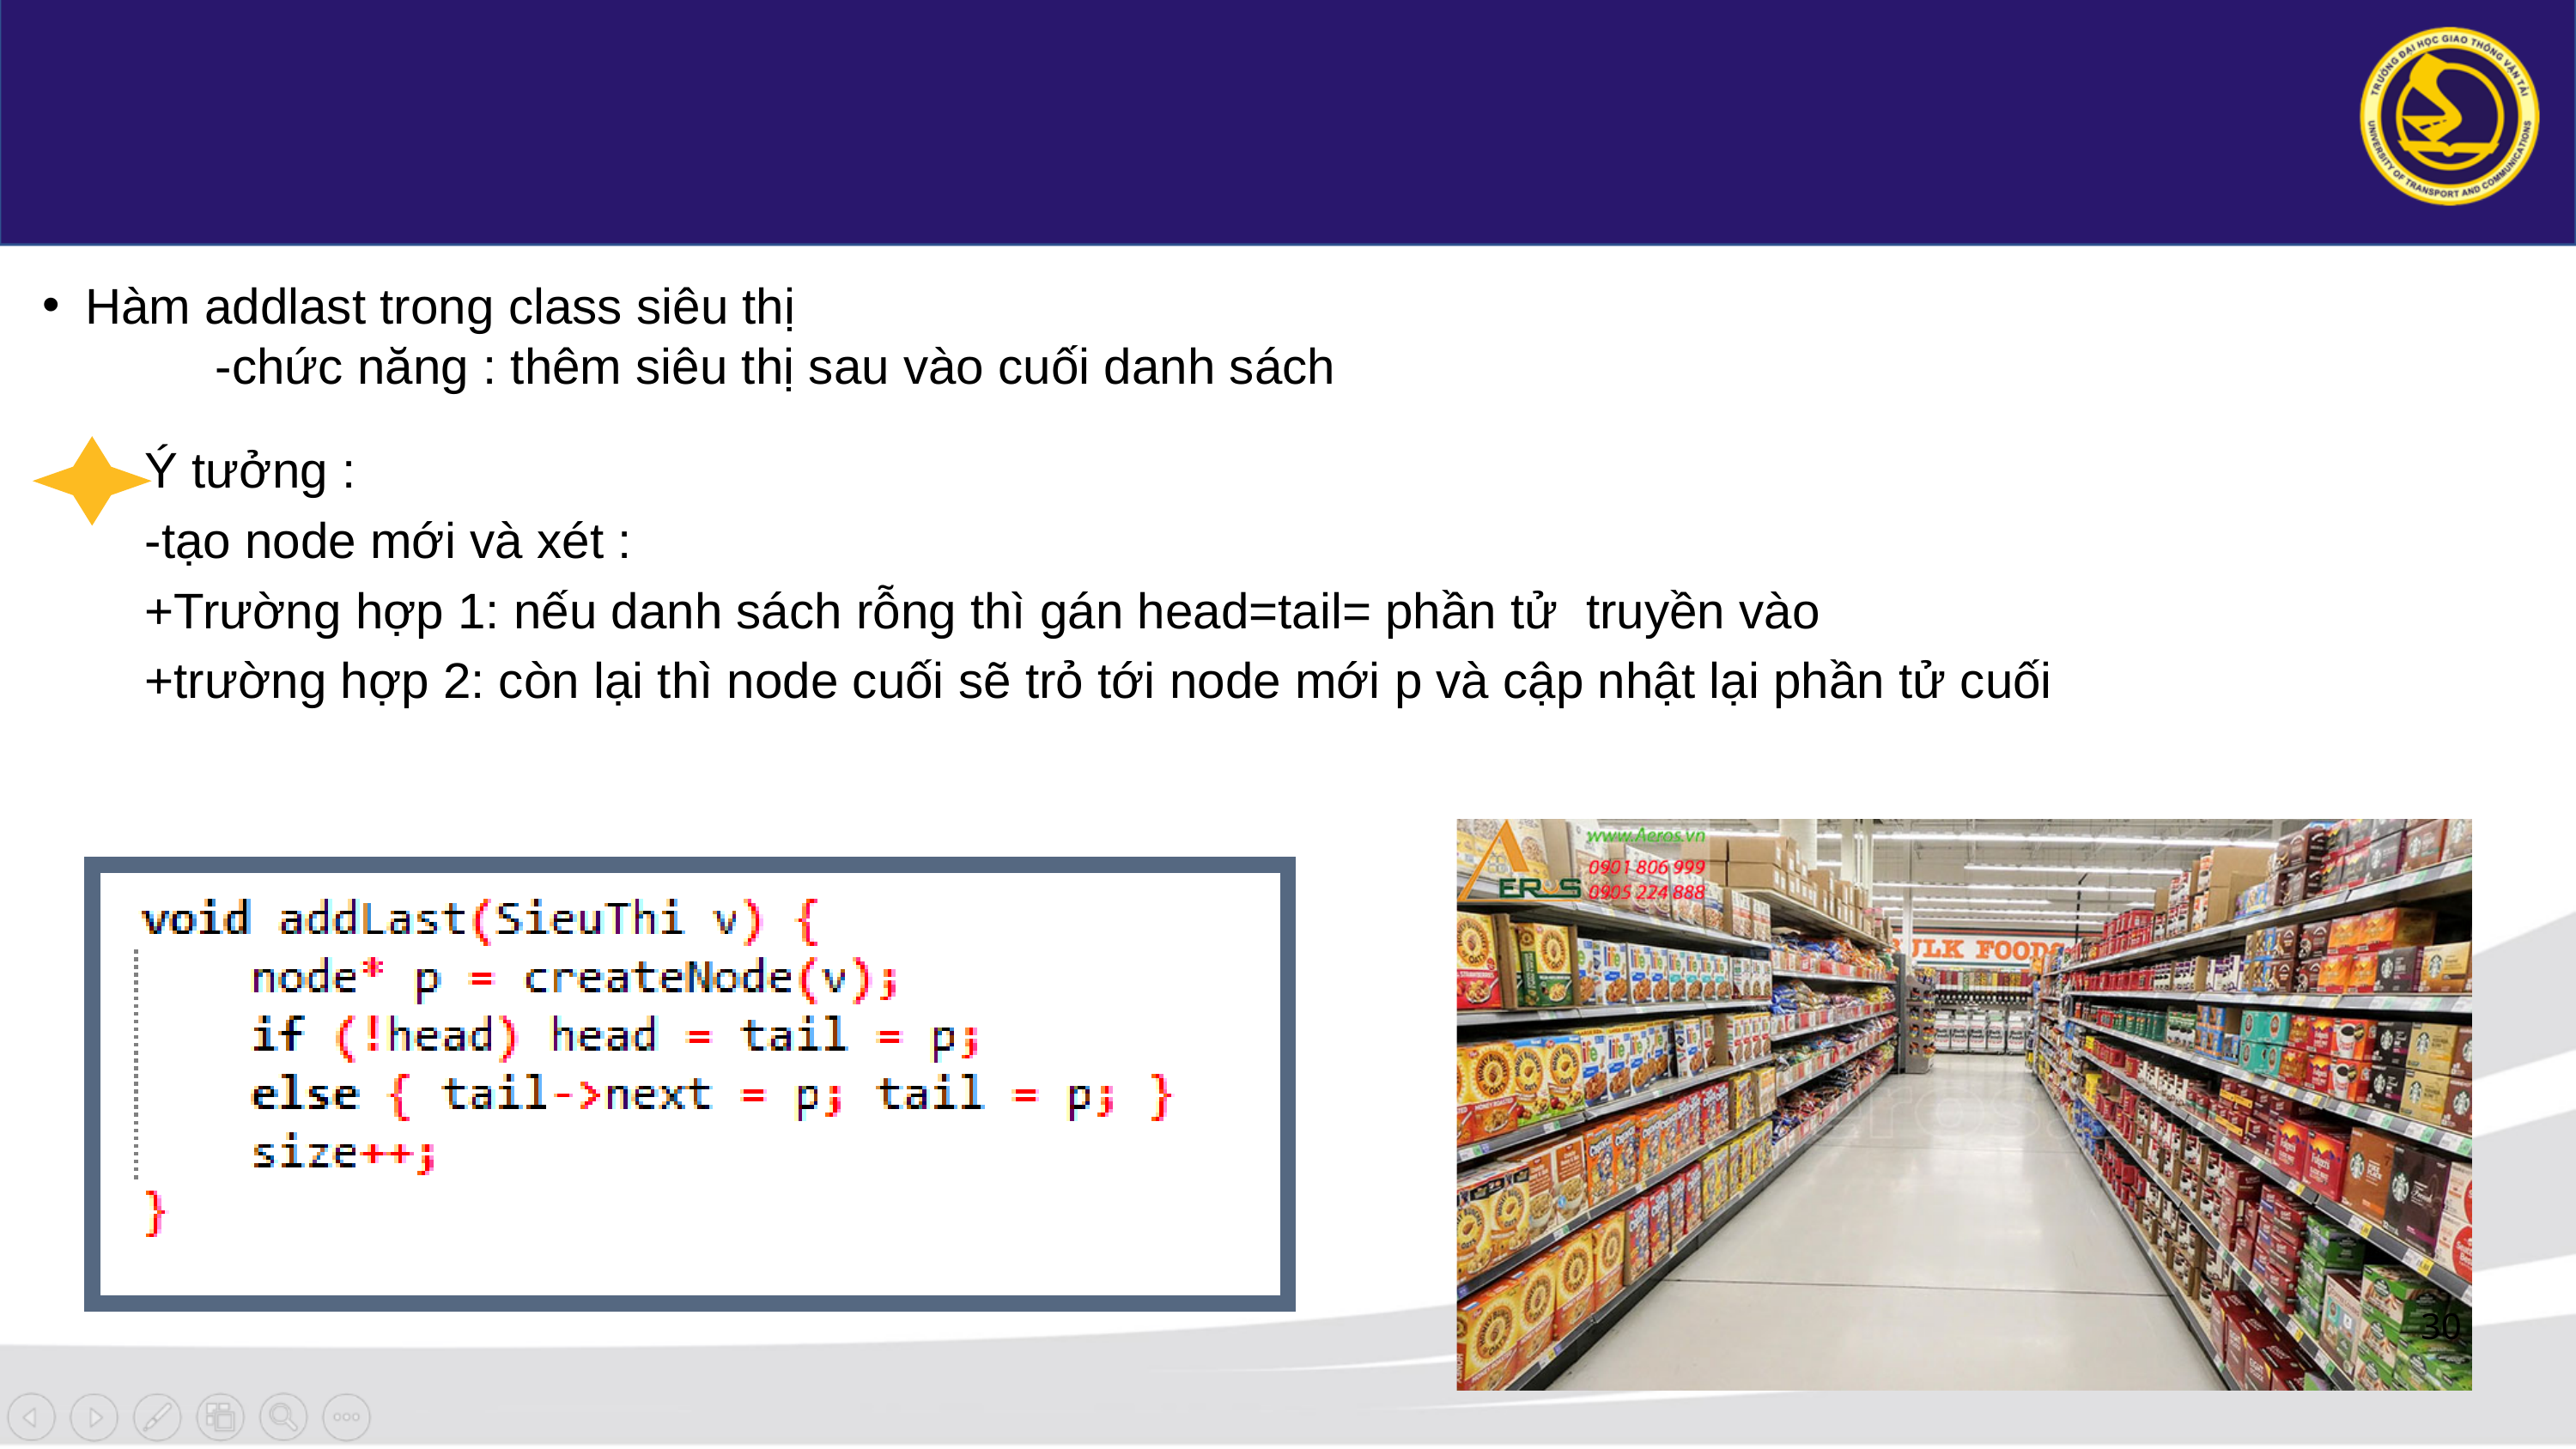

Hàm addlast trong class siêu thị
-chức năng : thêm siêu thị sau vào cuối danh sách
Ý tưởng :
-tạo node mới và xét :
+Trường hợp 1: nếu danh sách rỗng thì gán head=tail= phần tử  truyền vào
+trường hợp 2: còn lại thì node cuối sẽ trỏ tới node mới p và cập nhật lại phần tử cuối

30